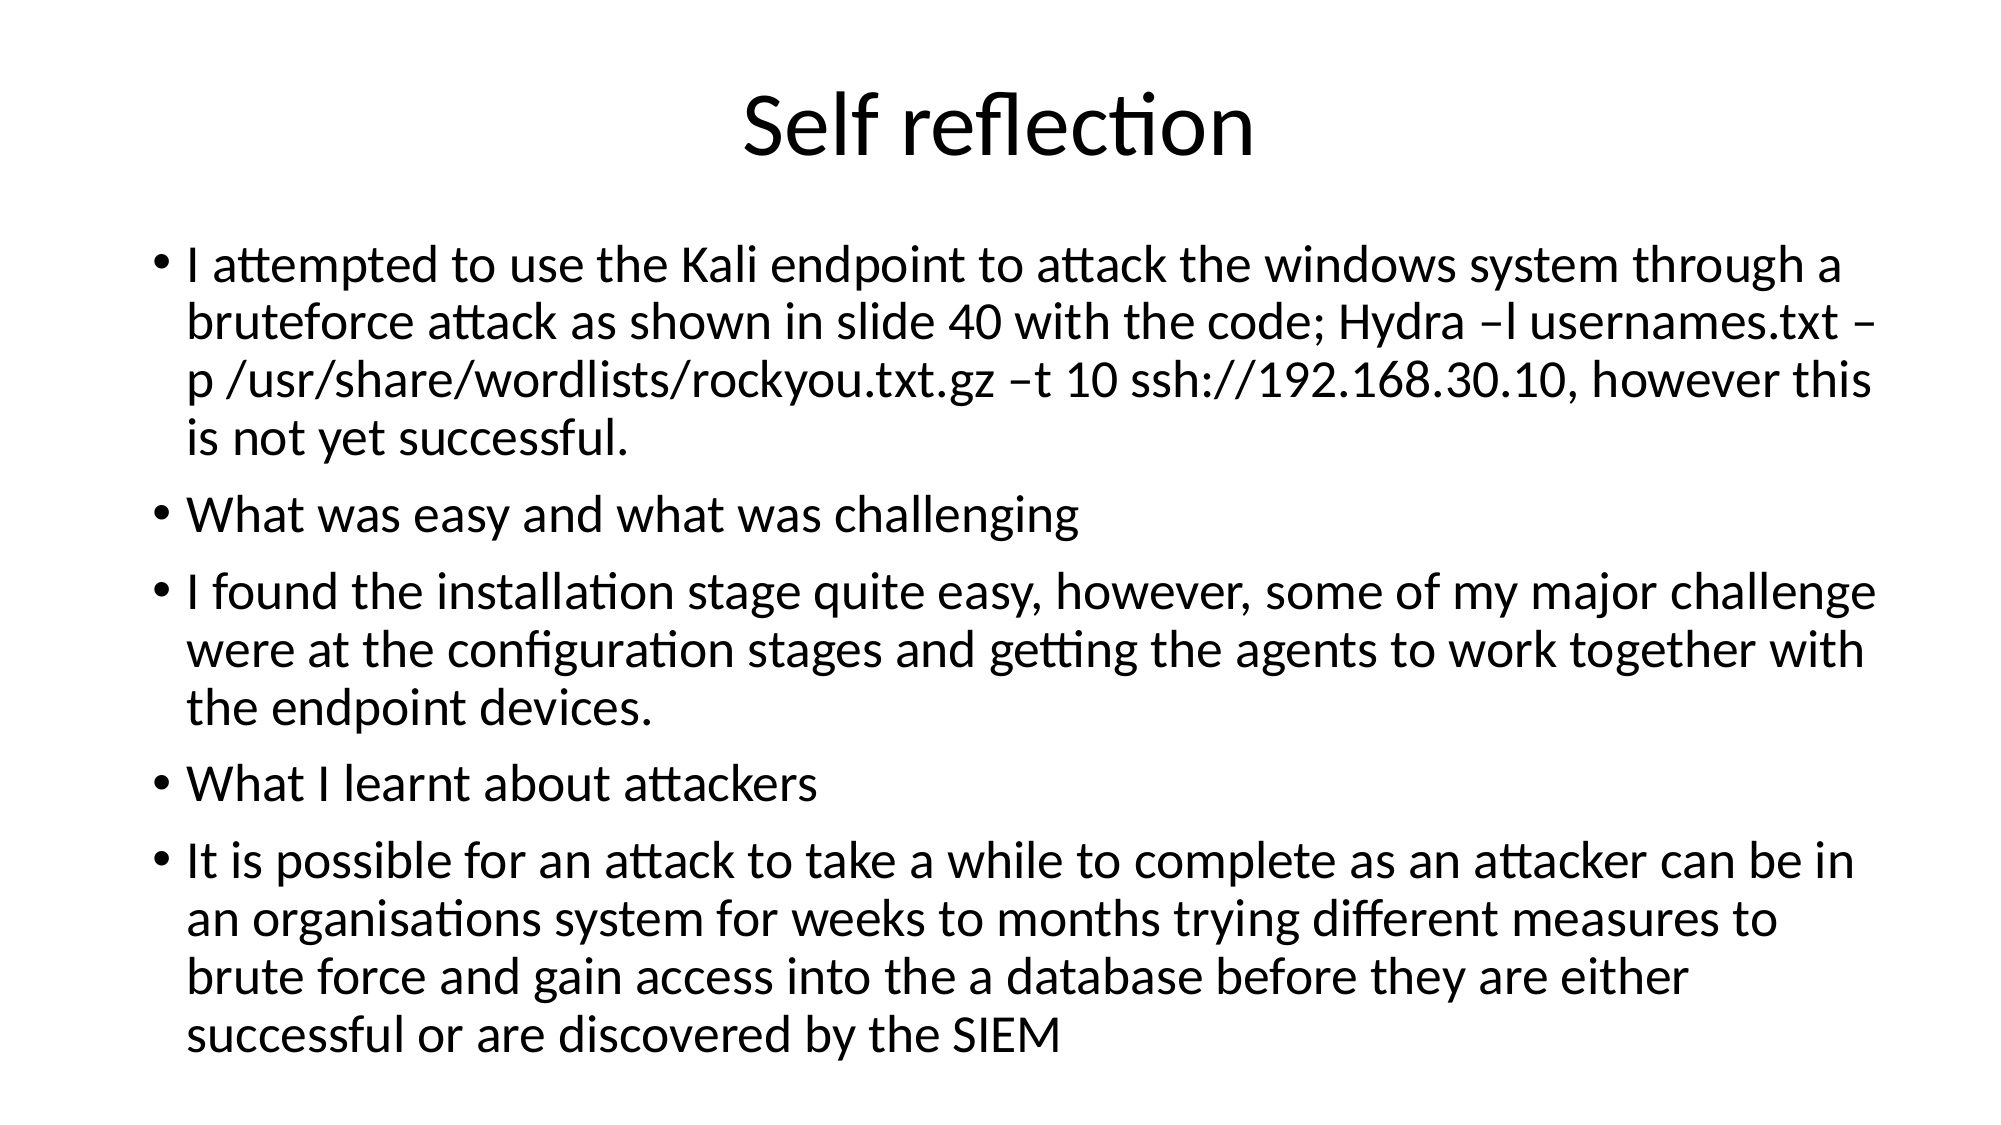

# Self reflection
I attempted to use the Kali endpoint to attack the windows system through a bruteforce attack as shown in slide 40 with the code; Hydra –l usernames.txt –p /usr/share/wordlists/rockyou.txt.gz –t 10 ssh://192.168.30.10, however this is not yet successful.
What was easy and what was challenging
I found the installation stage quite easy, however, some of my major challenge were at the configuration stages and getting the agents to work together with the endpoint devices.
What I learnt about attackers
It is possible for an attack to take a while to complete as an attacker can be in an organisations system for weeks to months trying different measures to brute force and gain access into the a database before they are either successful or are discovered by the SIEM